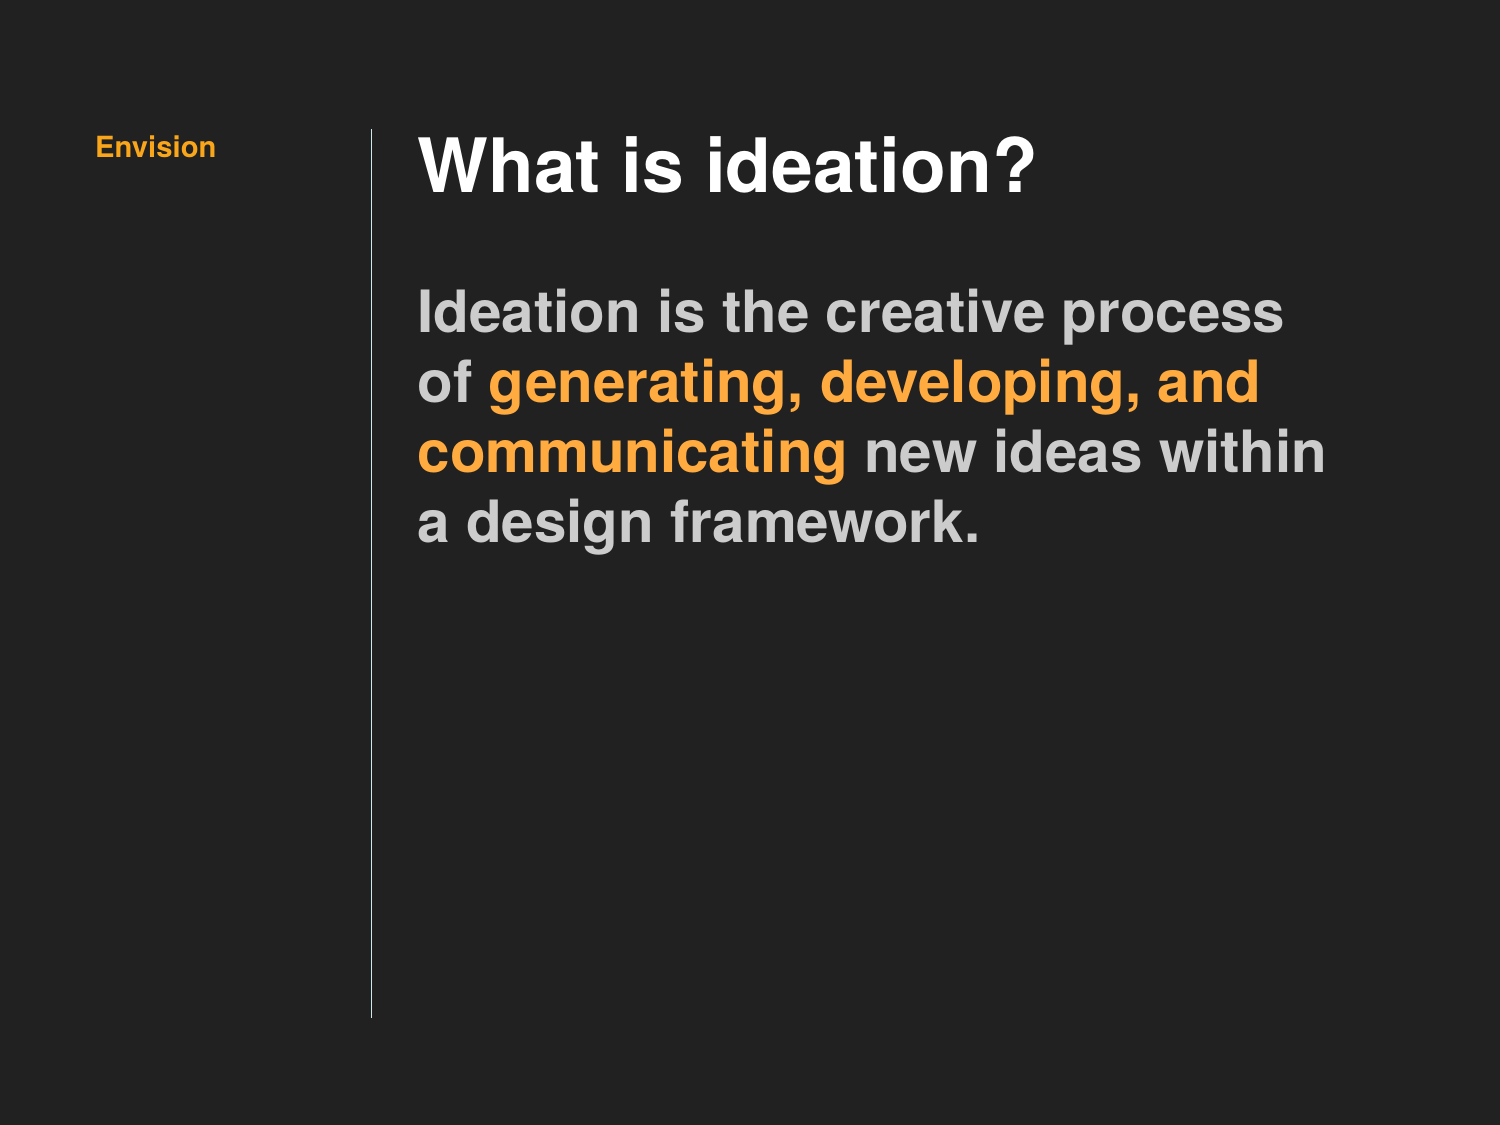

# What is ideation?

Ideation is the creative process
of generating, developing, and communicating new ideas within
a design framework.
Envision